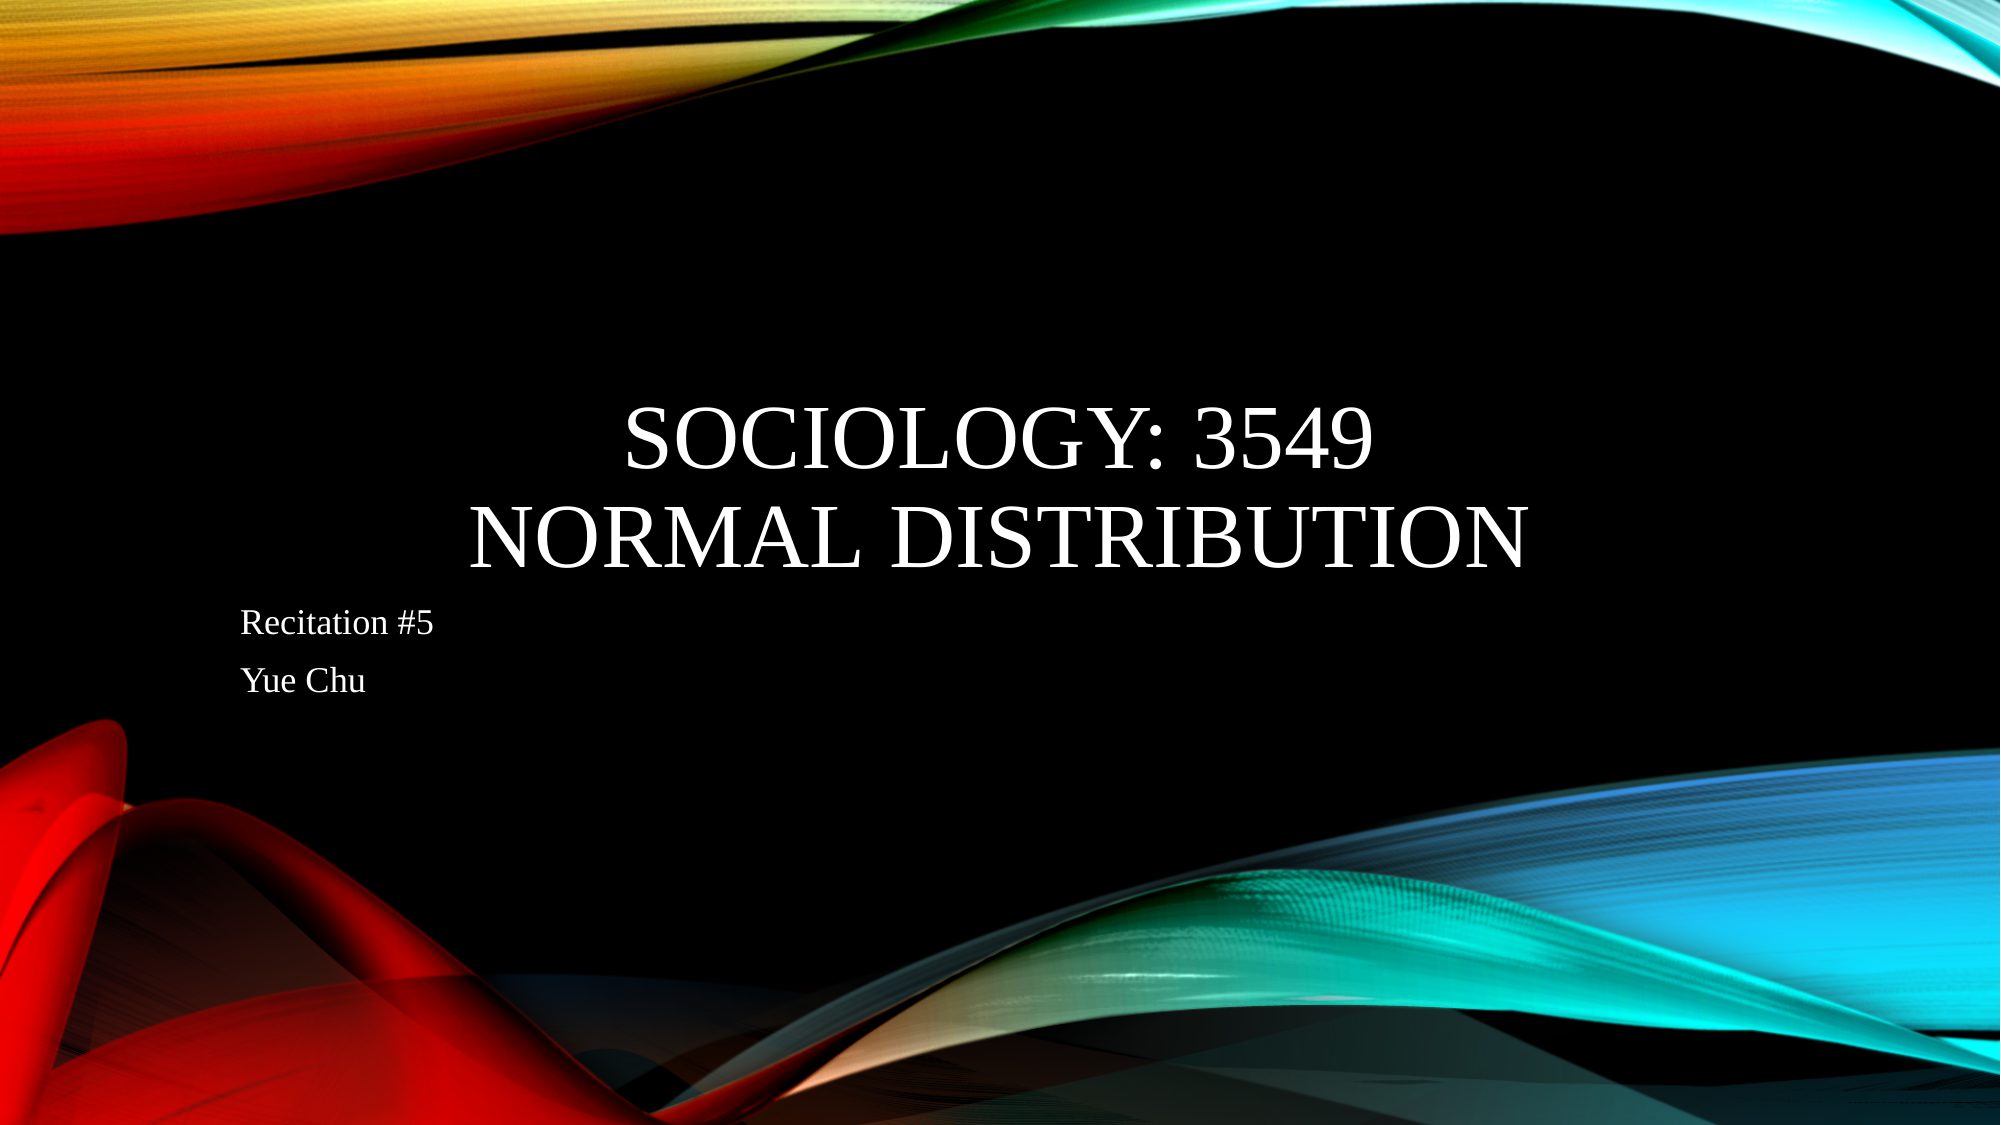

# Sociology: 3549 Normal distribution
Recitation #5
Yue Chu